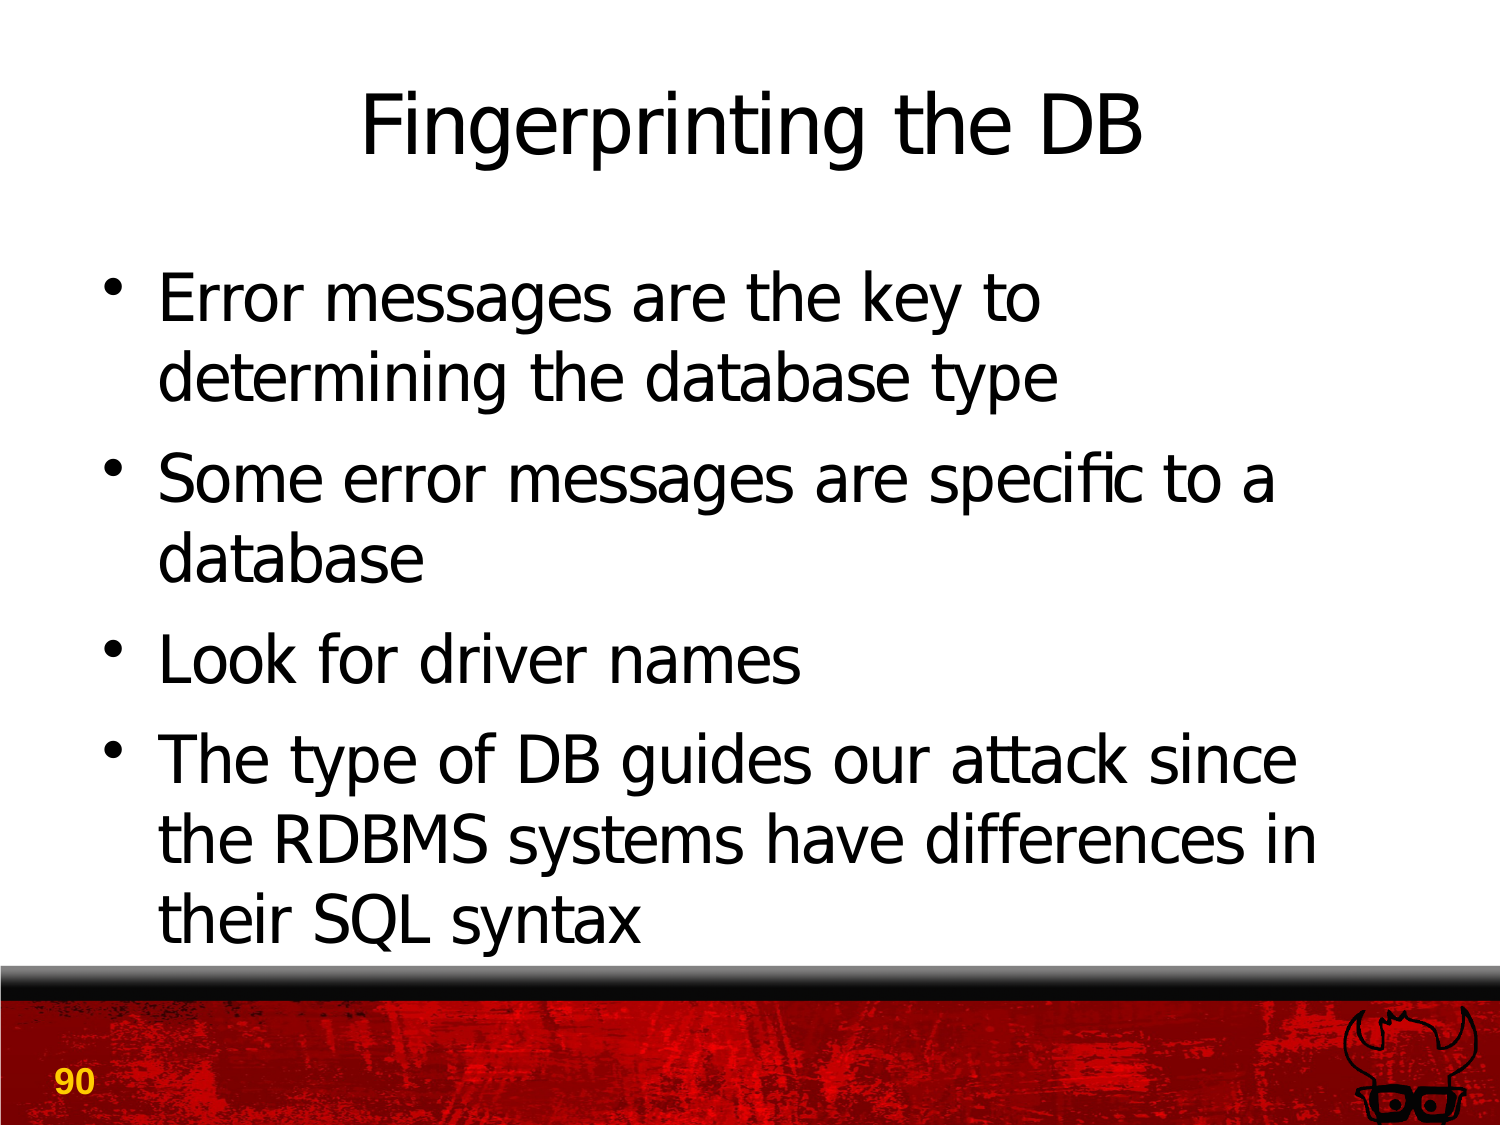

# Fingerprinting the DB
Error messages are the key to determining the database type
Some error messages are specific to a database
Look for driver names
The type of DB guides our attack since the RDBMS systems have differences in their SQL syntax